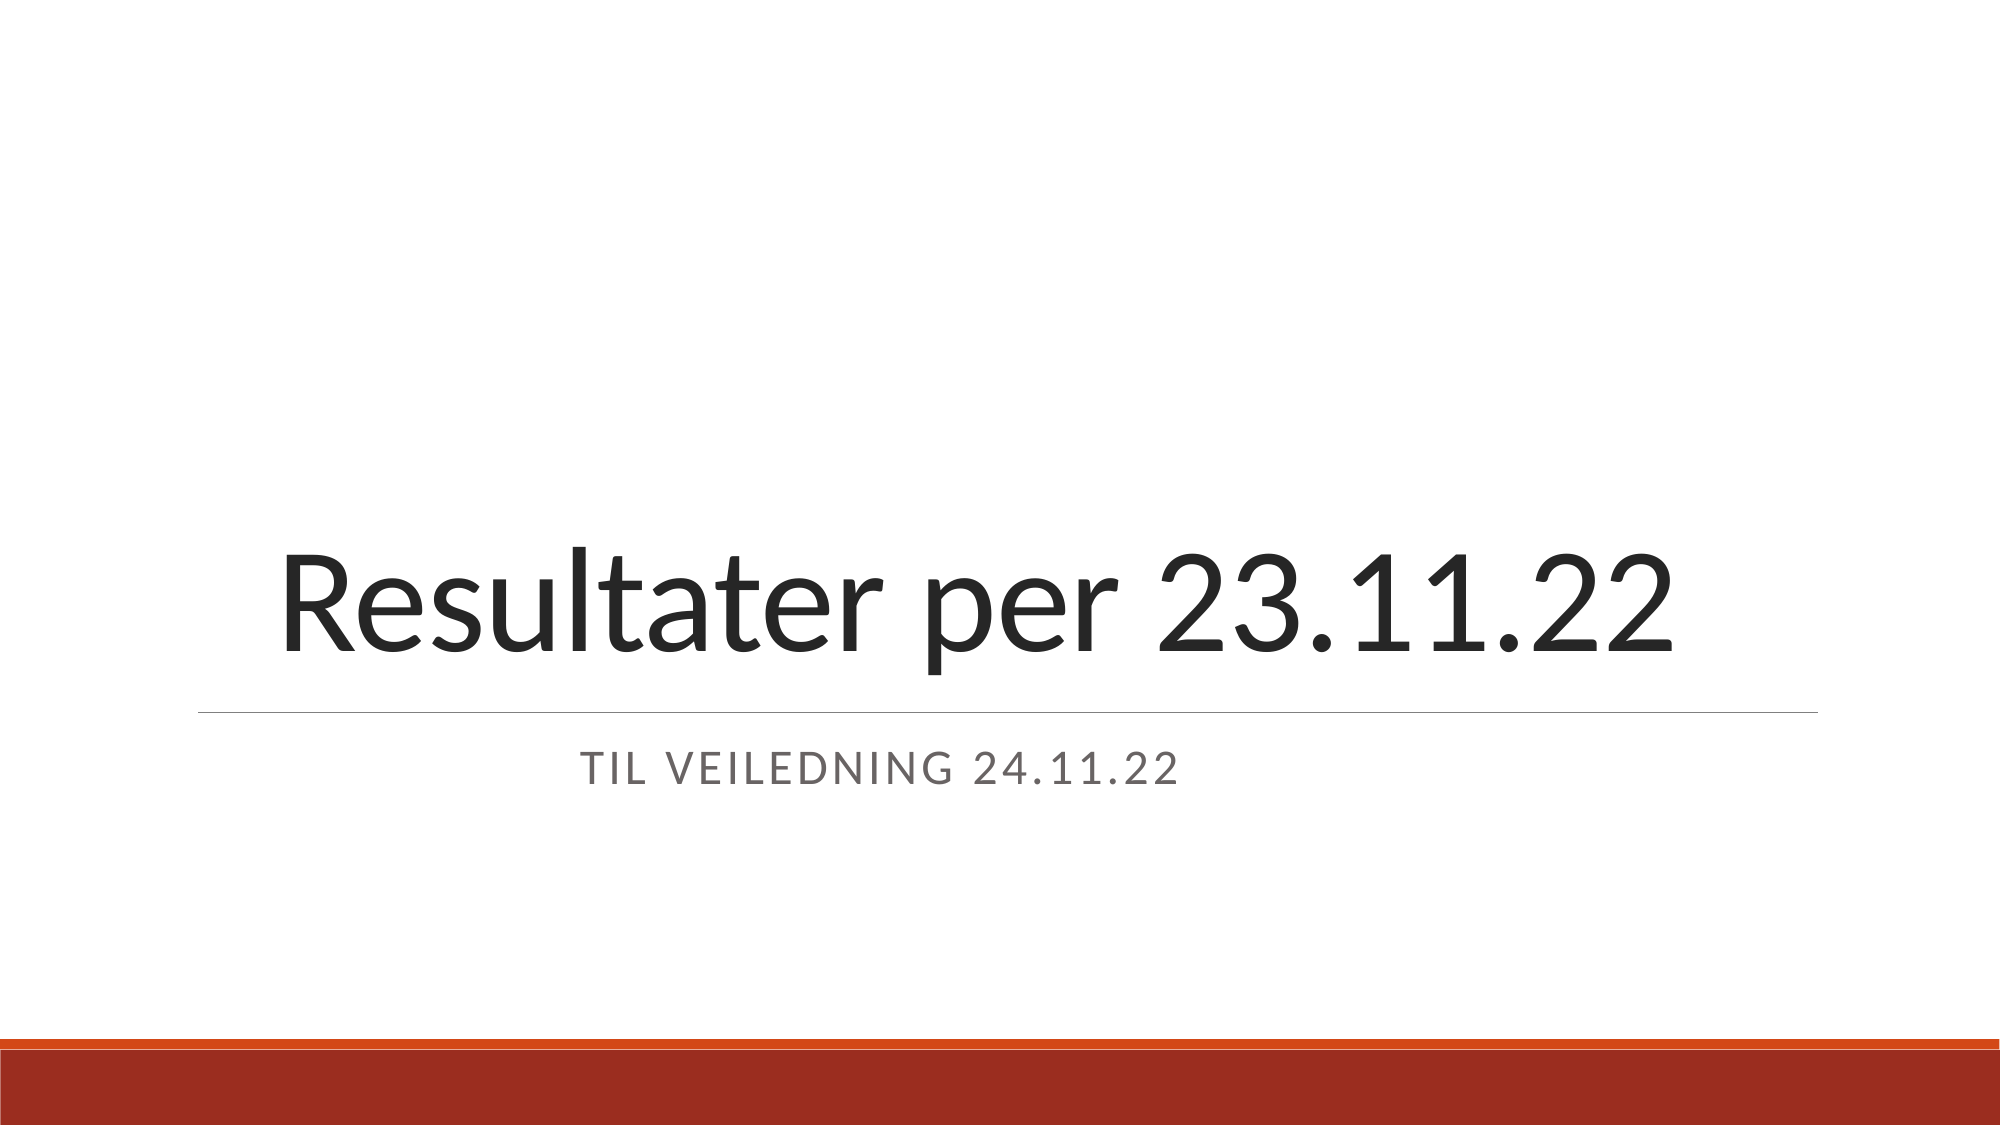

# Resultater per 23.11.22
Til veiledning 24.11.22